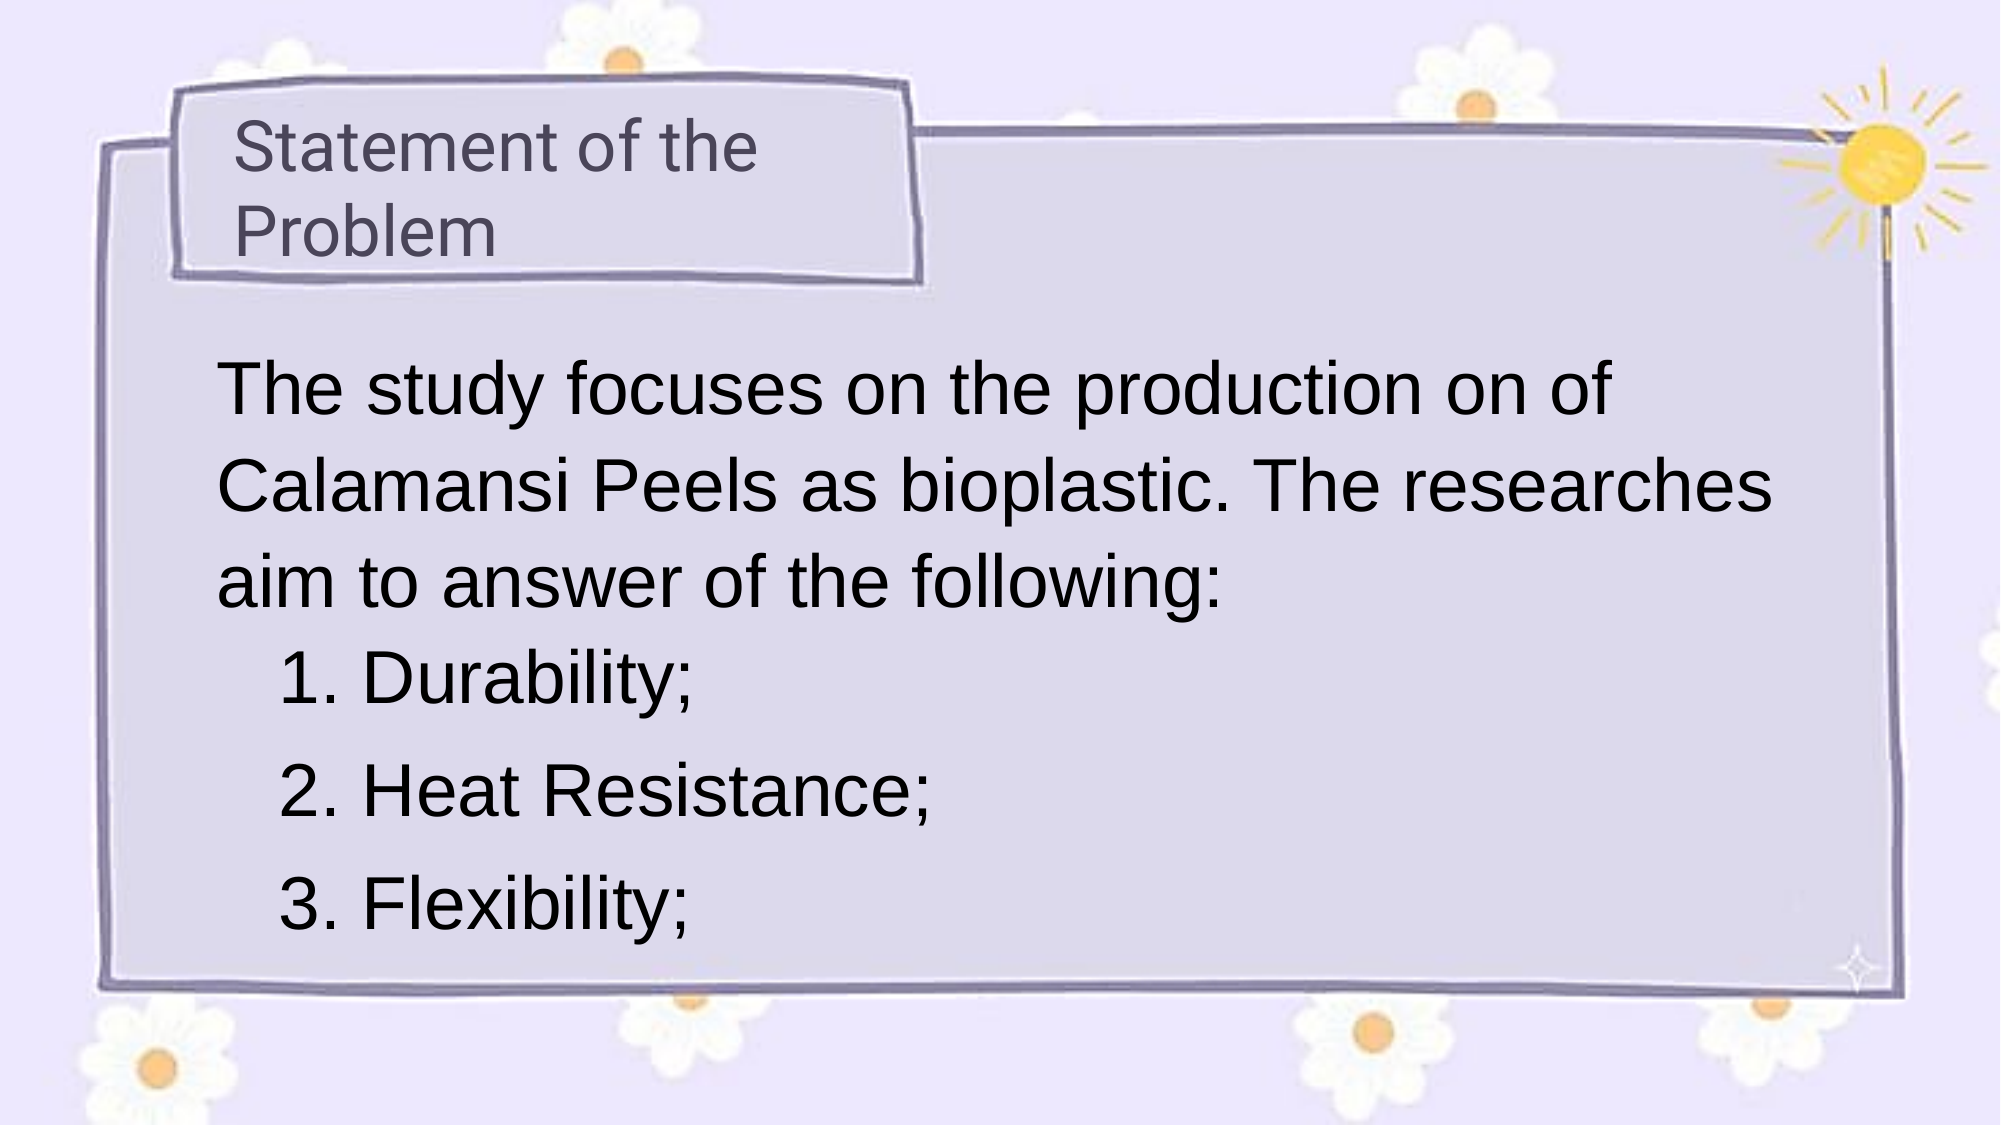

Statement of the Problem
The study focuses on the production on of Calamansi Peels as bioplastic. The researches aim to answer of the following:
   1. Durability;
   2. Heat Resistance;
   3. Flexibility;